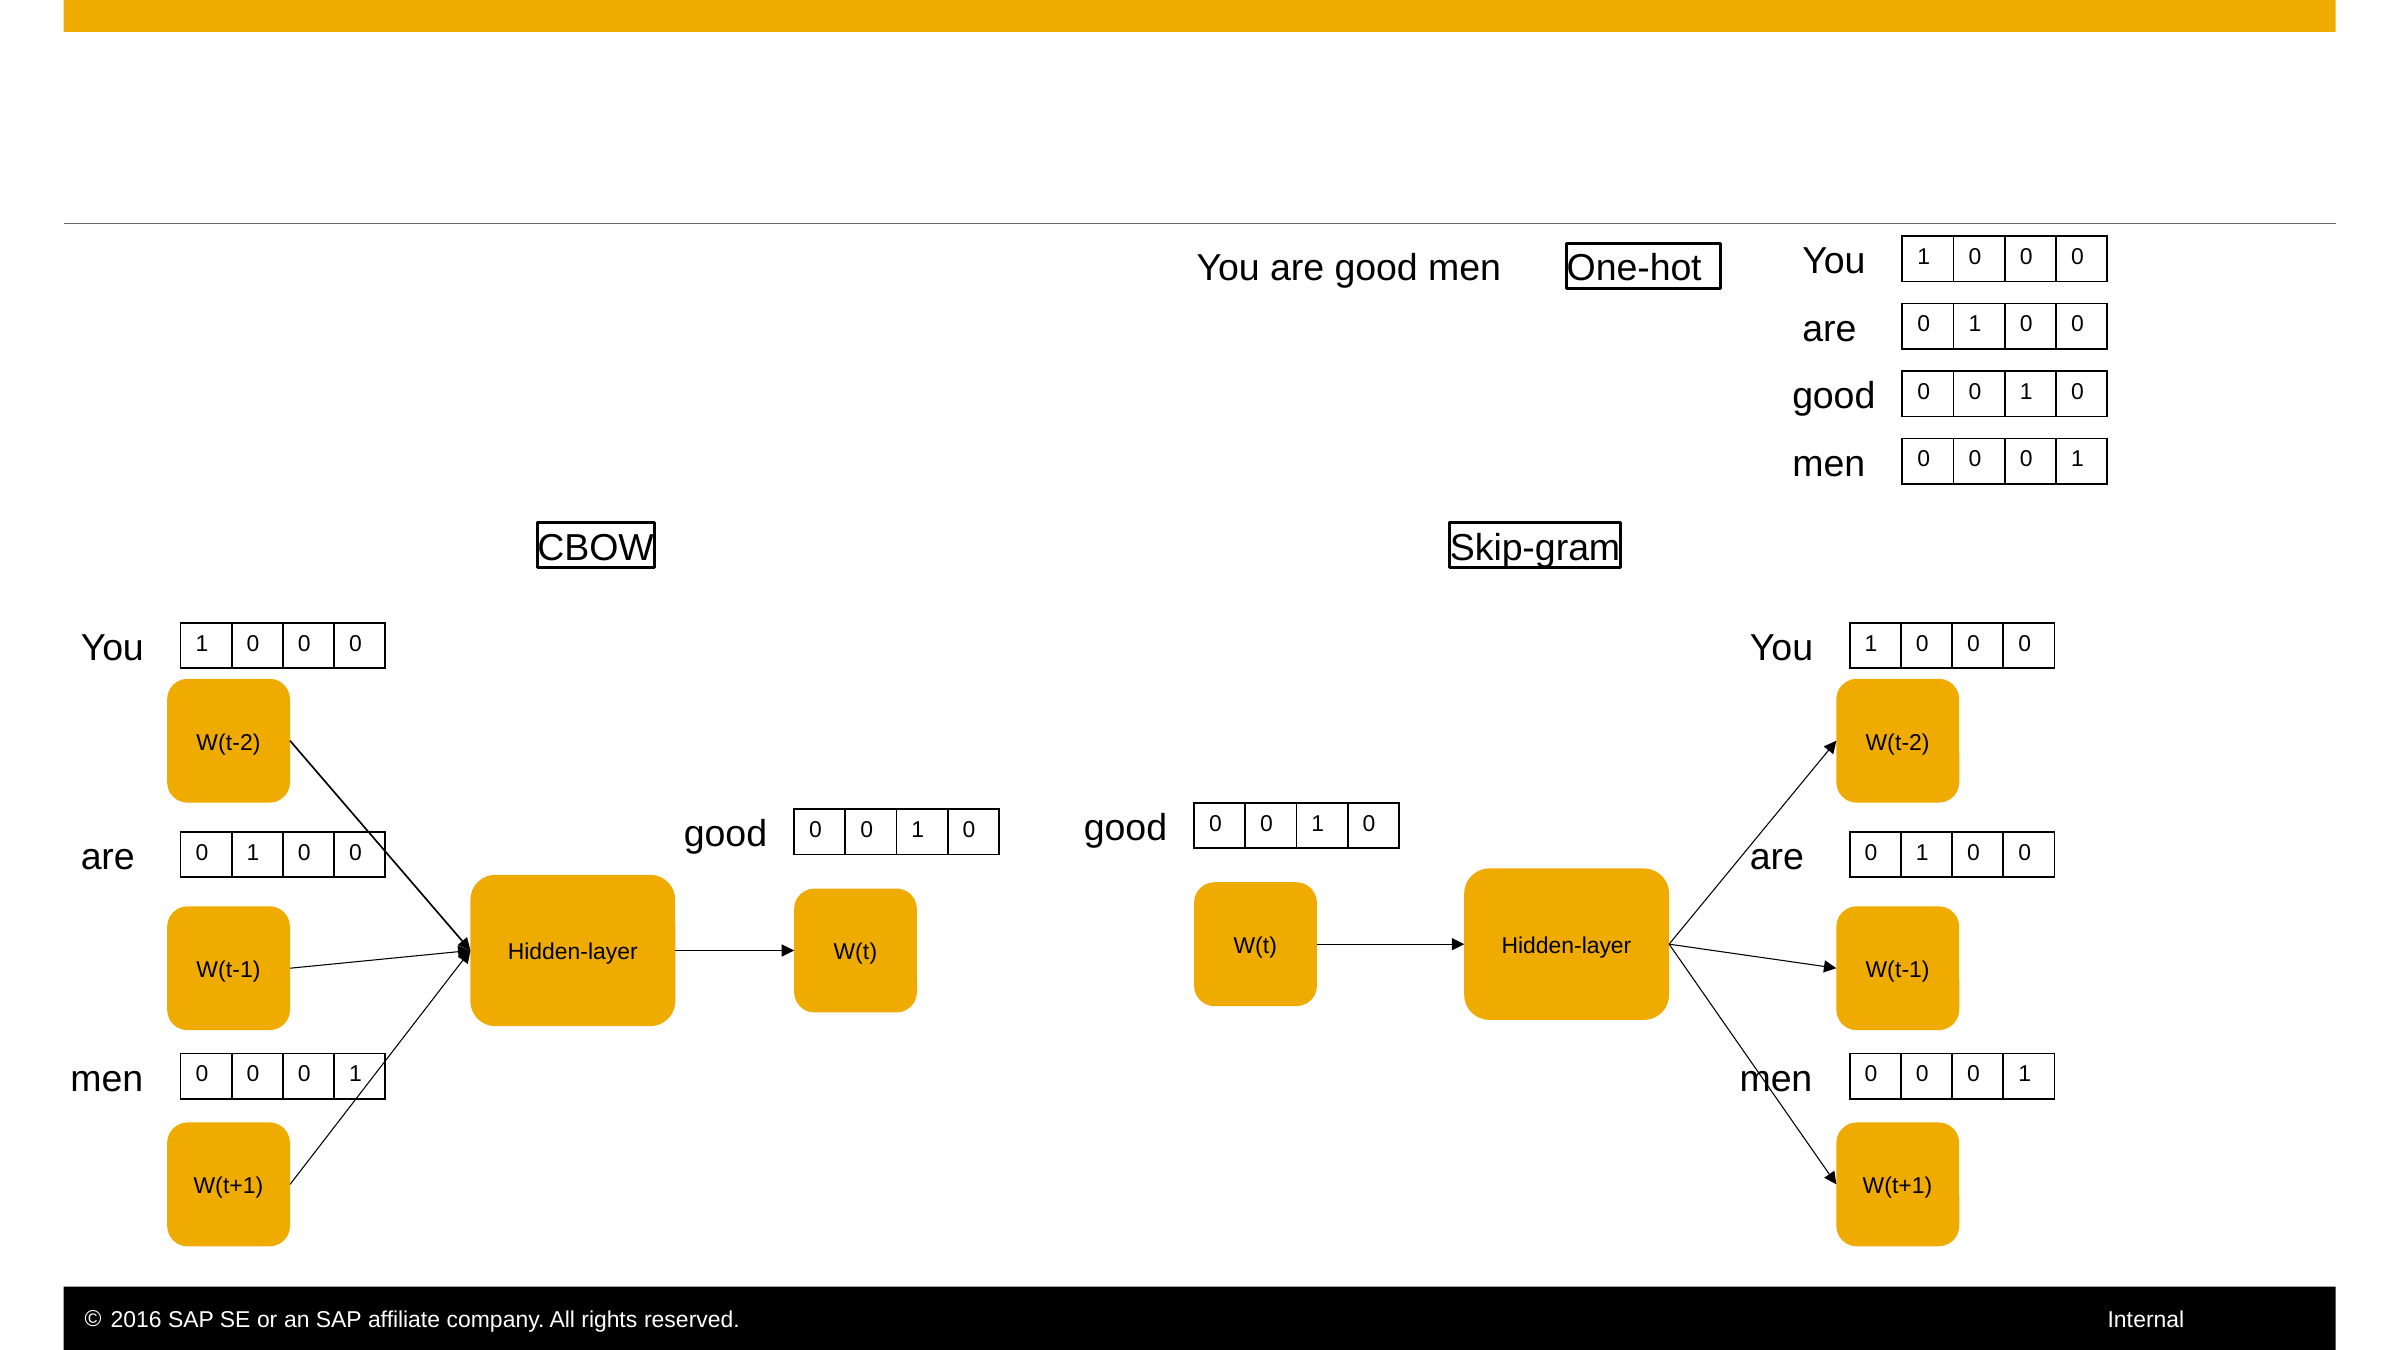

You
| 1 | 0 | 0 | 0 |
| --- | --- | --- | --- |
You are good men
One-hot
are
| 0 | 1 | 0 | 0 |
| --- | --- | --- | --- |
good
| 0 | 0 | 1 | 0 |
| --- | --- | --- | --- |
men
| 0 | 0 | 0 | 1 |
| --- | --- | --- | --- |
CBOW
Skip-gram
You
| 1 | 0 | 0 | 0 |
| --- | --- | --- | --- |
You
| 1 | 0 | 0 | 0 |
| --- | --- | --- | --- |
W(t-2)
W(t-2)
good
| 0 | 0 | 1 | 0 |
| --- | --- | --- | --- |
good
| 0 | 0 | 1 | 0 |
| --- | --- | --- | --- |
are
| 0 | 1 | 0 | 0 |
| --- | --- | --- | --- |
are
| 0 | 1 | 0 | 0 |
| --- | --- | --- | --- |
Hidden-layer
Hidden-layer
W(t)
W(t)
W(t-1)
W(t-1)
men
| 0 | 0 | 0 | 1 |
| --- | --- | --- | --- |
men
| 0 | 0 | 0 | 1 |
| --- | --- | --- | --- |
W(t+1)
W(t+1)